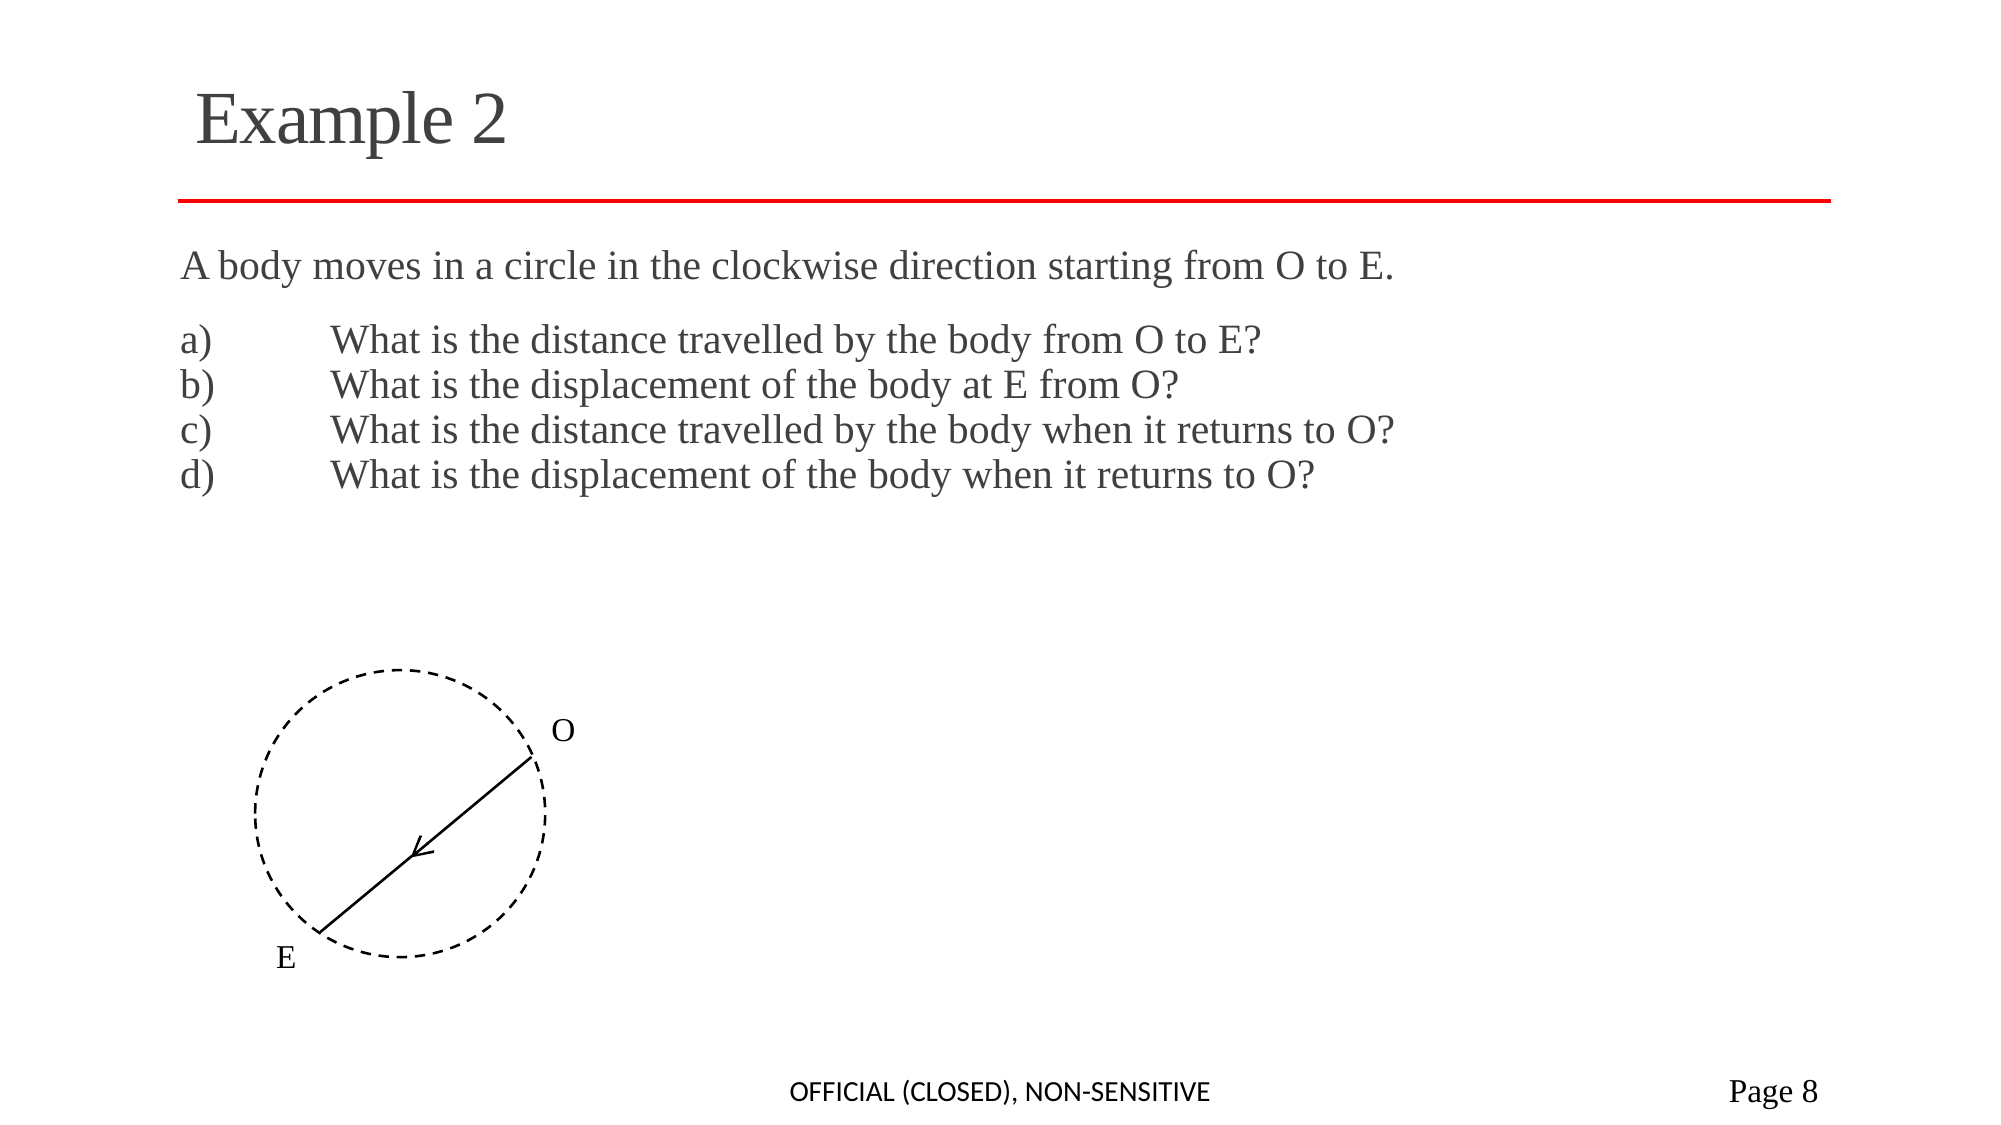

# Example 2
A body moves in a circle in the clockwise direction starting from O to E.
a)	What is the distance travelled by the body from O to E?
b)	What is the displacement of the body at E from O?
c)	What is the distance travelled by the body when it returns to O?
d)	What is the displacement of the body when it returns to O?

O

E
Official (Closed), Non-sensitive
 Page 8